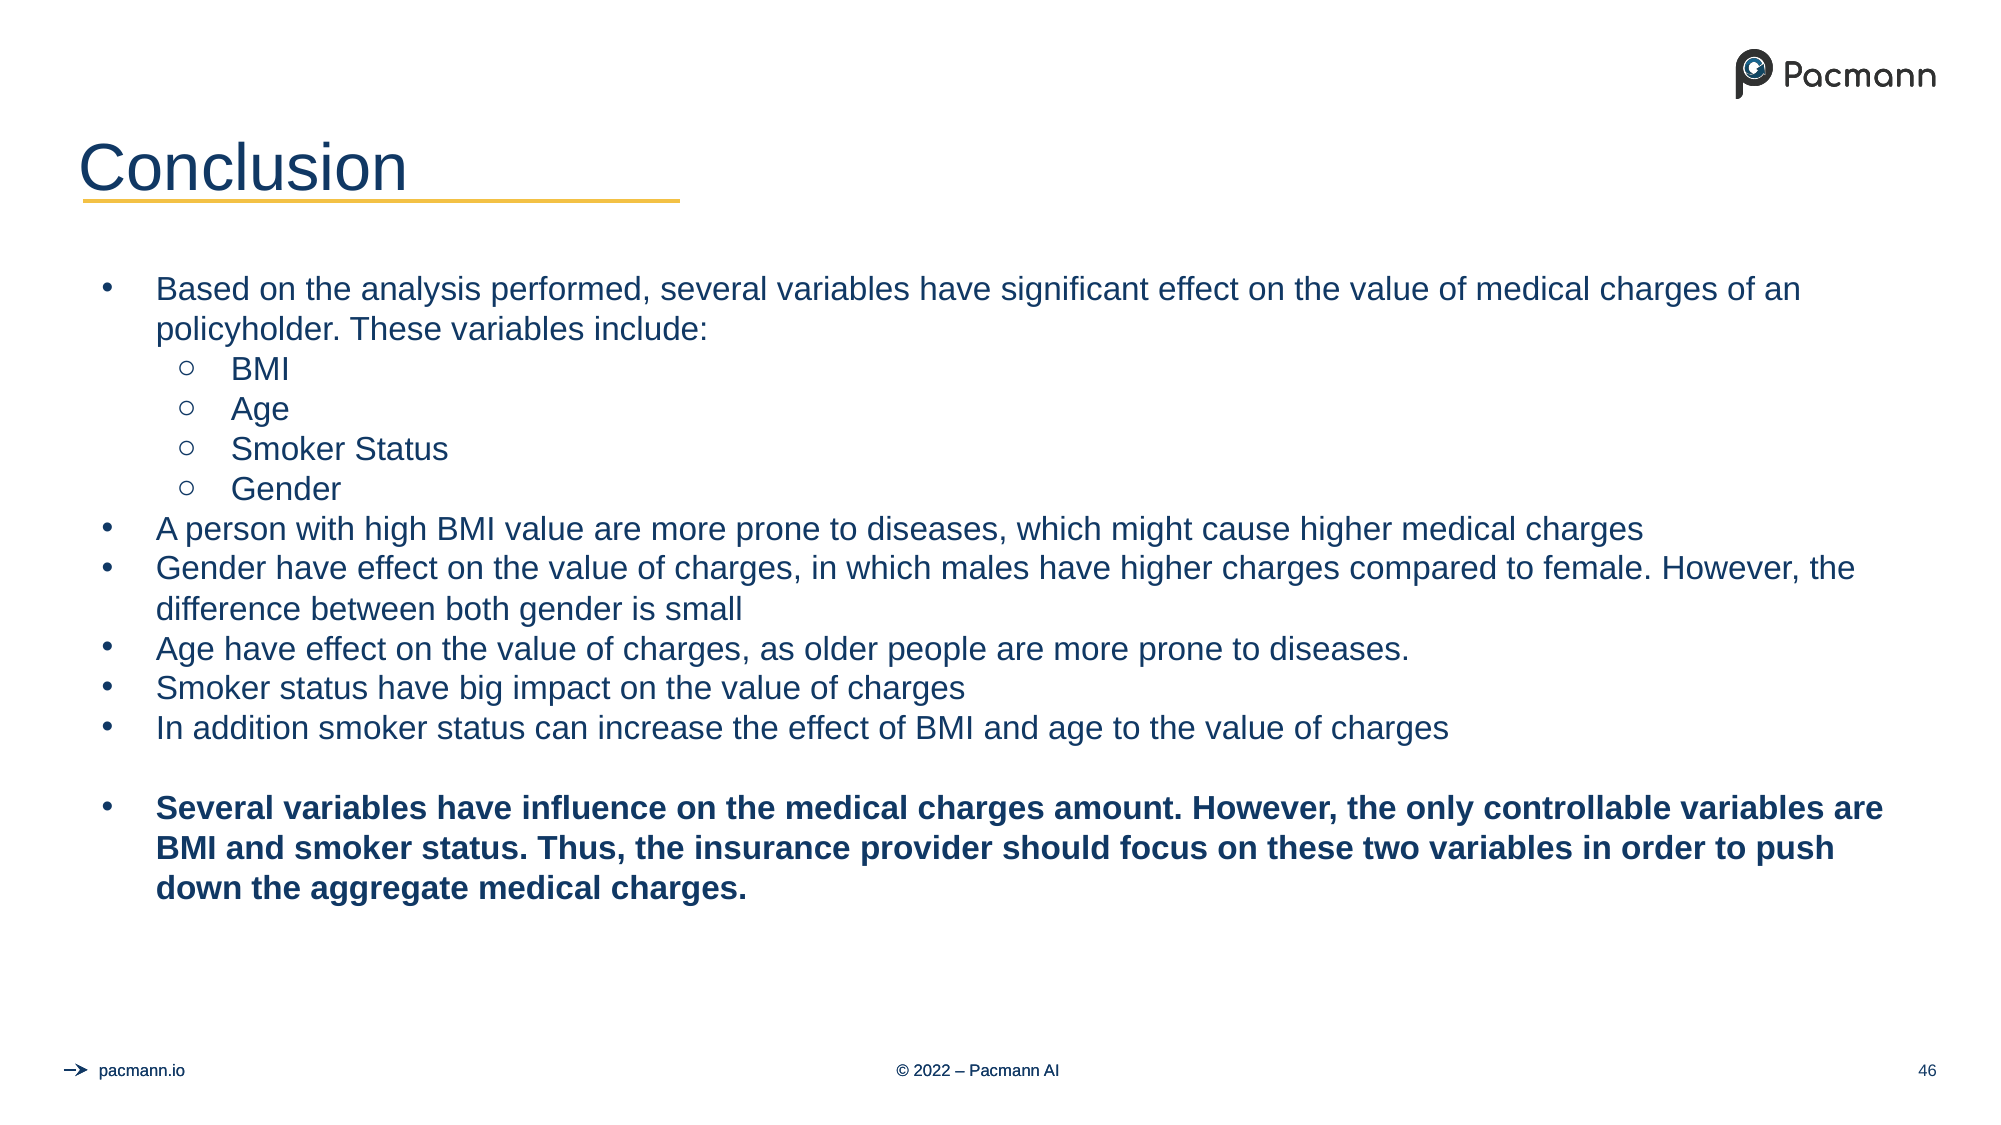

# Conclusion
Based on the analysis performed, several variables have significant effect on the value of medical charges of an policyholder. These variables include:
BMI
Age
Smoker Status
Gender
A person with high BMI value are more prone to diseases, which might cause higher medical charges
Gender have effect on the value of charges, in which males have higher charges compared to female. However, the difference between both gender is small
Age have effect on the value of charges, as older people are more prone to diseases.
Smoker status have big impact on the value of charges
In addition smoker status can increase the effect of BMI and age to the value of charges

Several variables have influence on the medical charges amount. However, the only controllable variables are BMI and smoker status. Thus, the insurance provider should focus on these two variables in order to push down the aggregate medical charges.